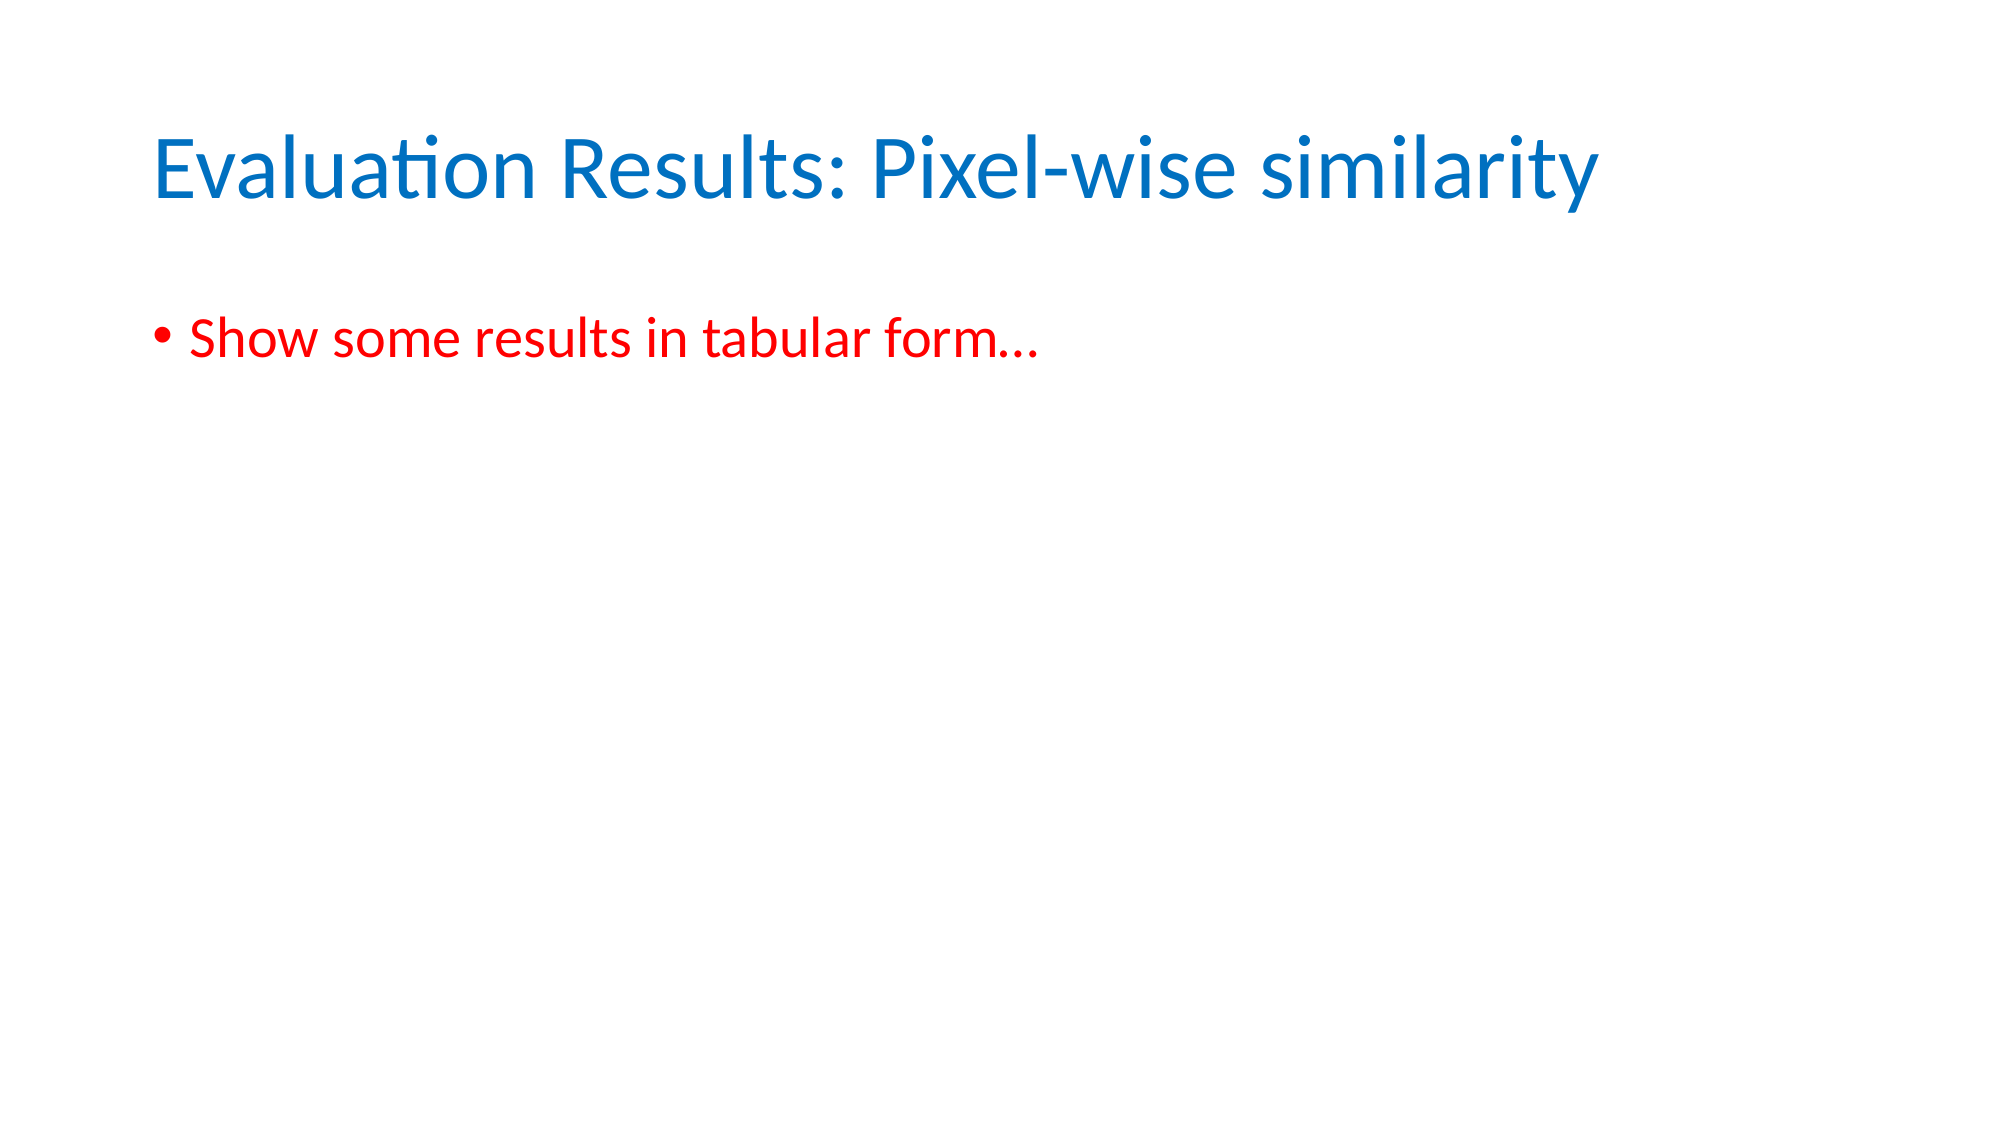

# Evaluation Results: Pixel-wise similarity
Show some results in tabular form…